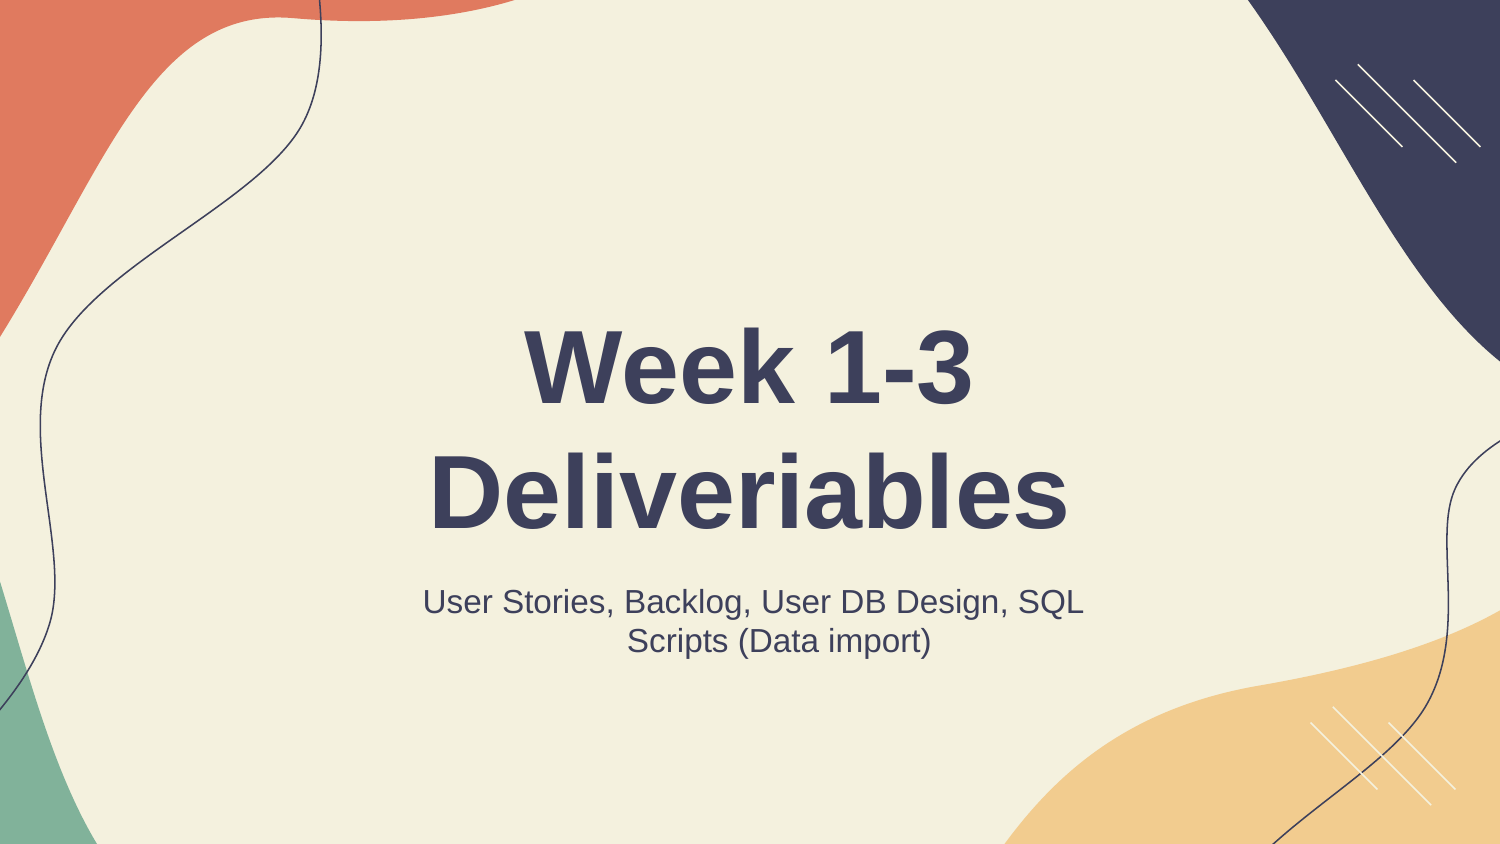

# Week 1-3 Deliveriables
User Stories, Backlog, User DB Design, SQL Scripts (Data import)